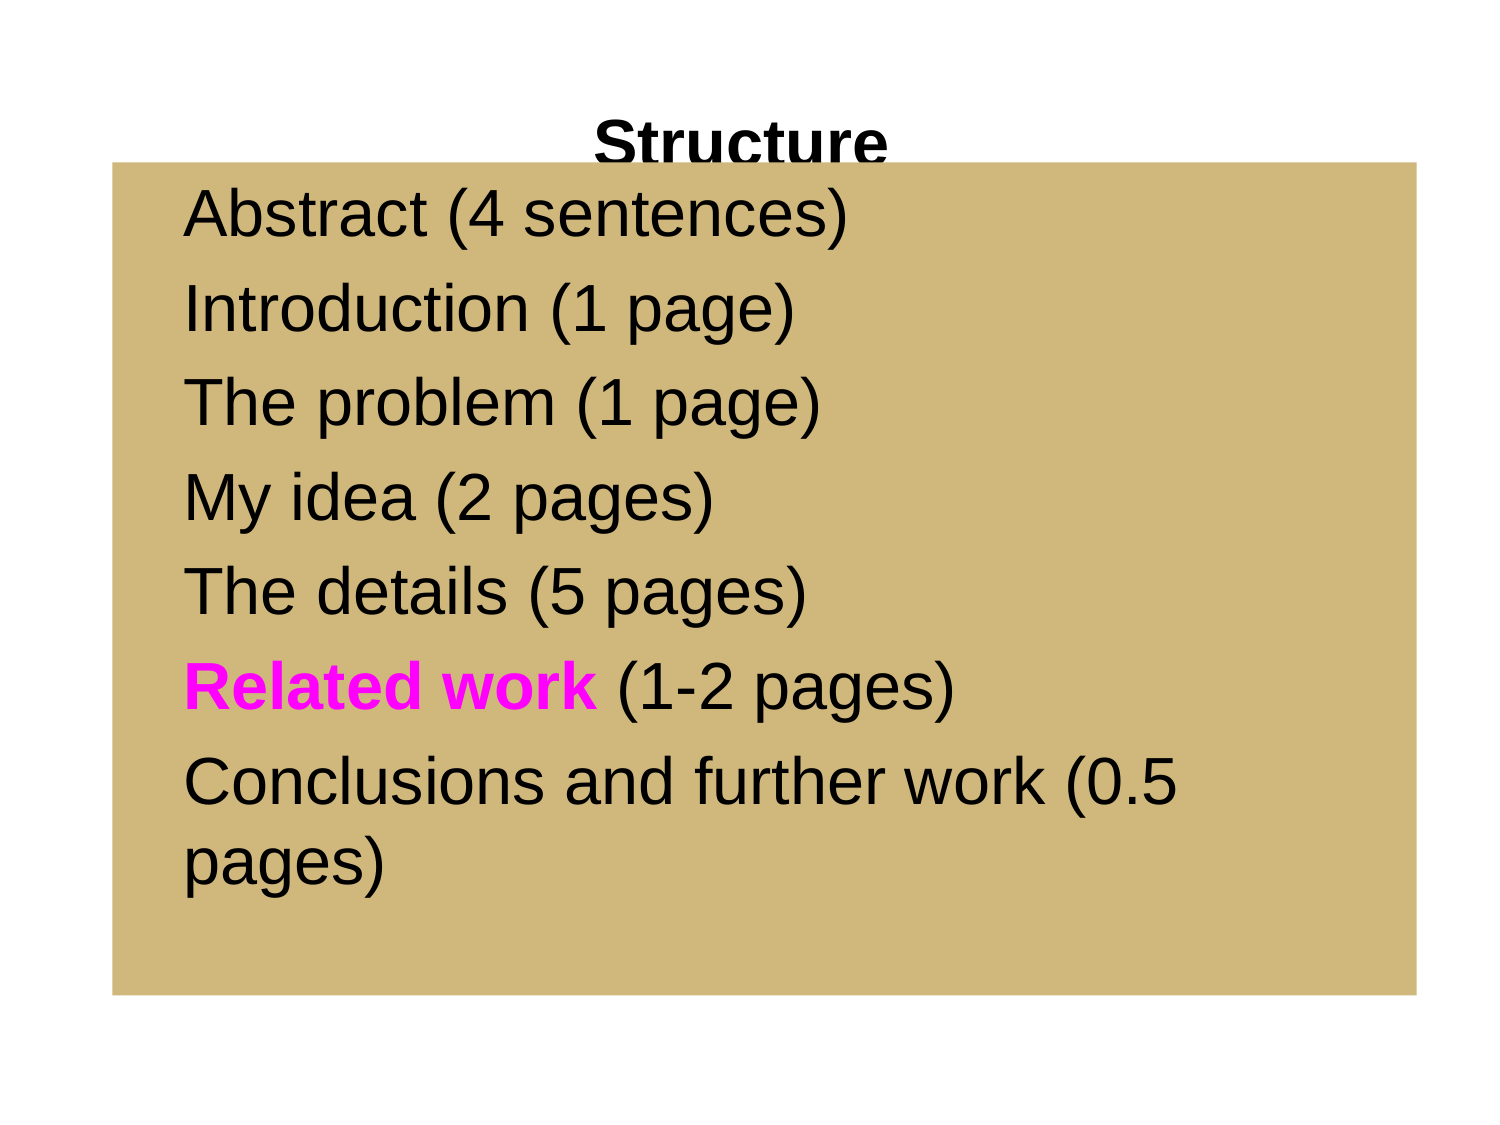

Structure
Abstract (4 sentences)
Introduction (1 page)
The problem (1 page)
My idea (2 pages)
The details (5 pages)
Related work (1-2 pages)
Conclusions and further work (0.5 pages)